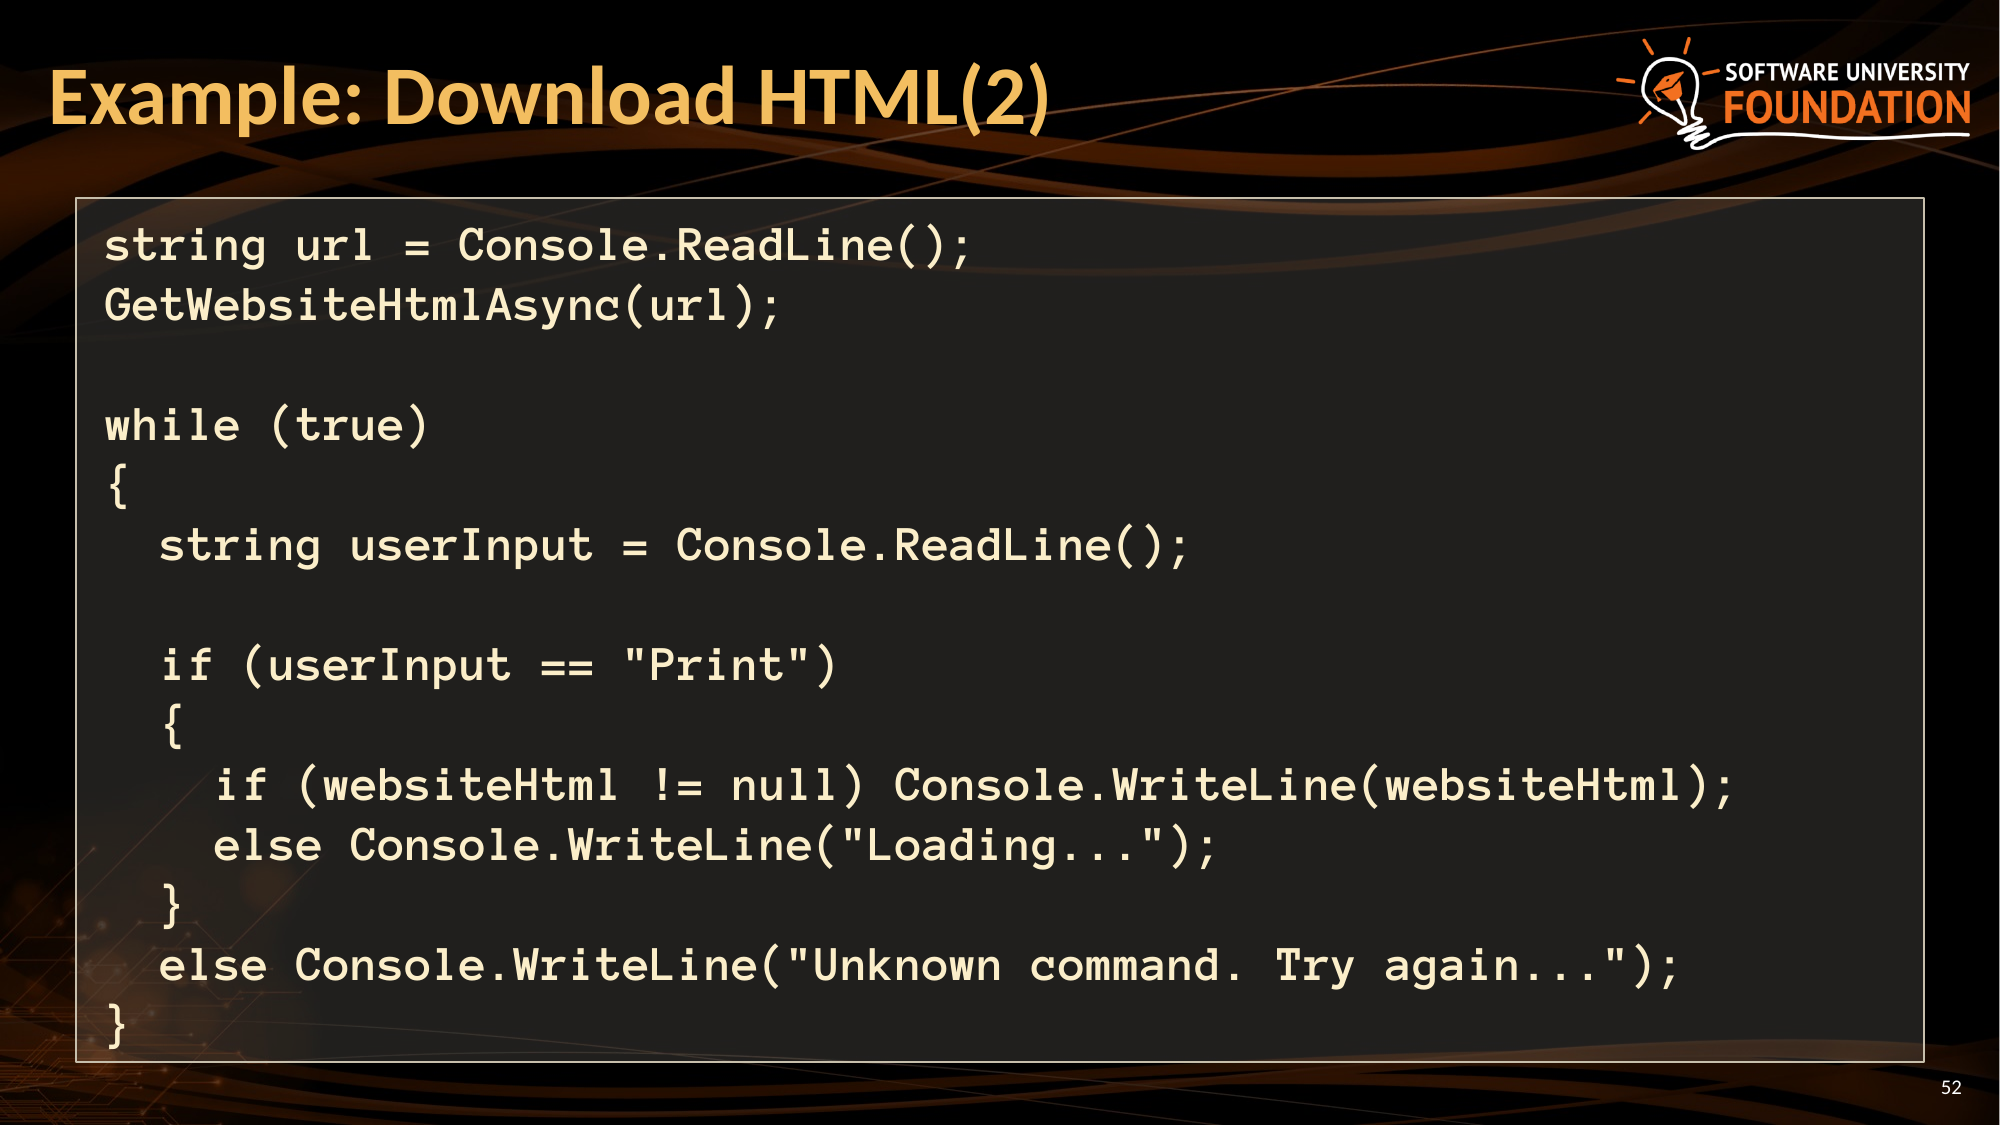

# Example: Download HTML(2)
string url = Console.ReadLine();
GetWebsiteHtmlAsync(url);

while (true)
{
  string userInput = Console.ReadLine();

  if (userInput == "Print")
  {
    if (websiteHtml != null) Console.WriteLine(websiteHtml);
    else Console.WriteLine("Loading...");
  }
  else Console.WriteLine("Unknown command. Try again...");
}
52